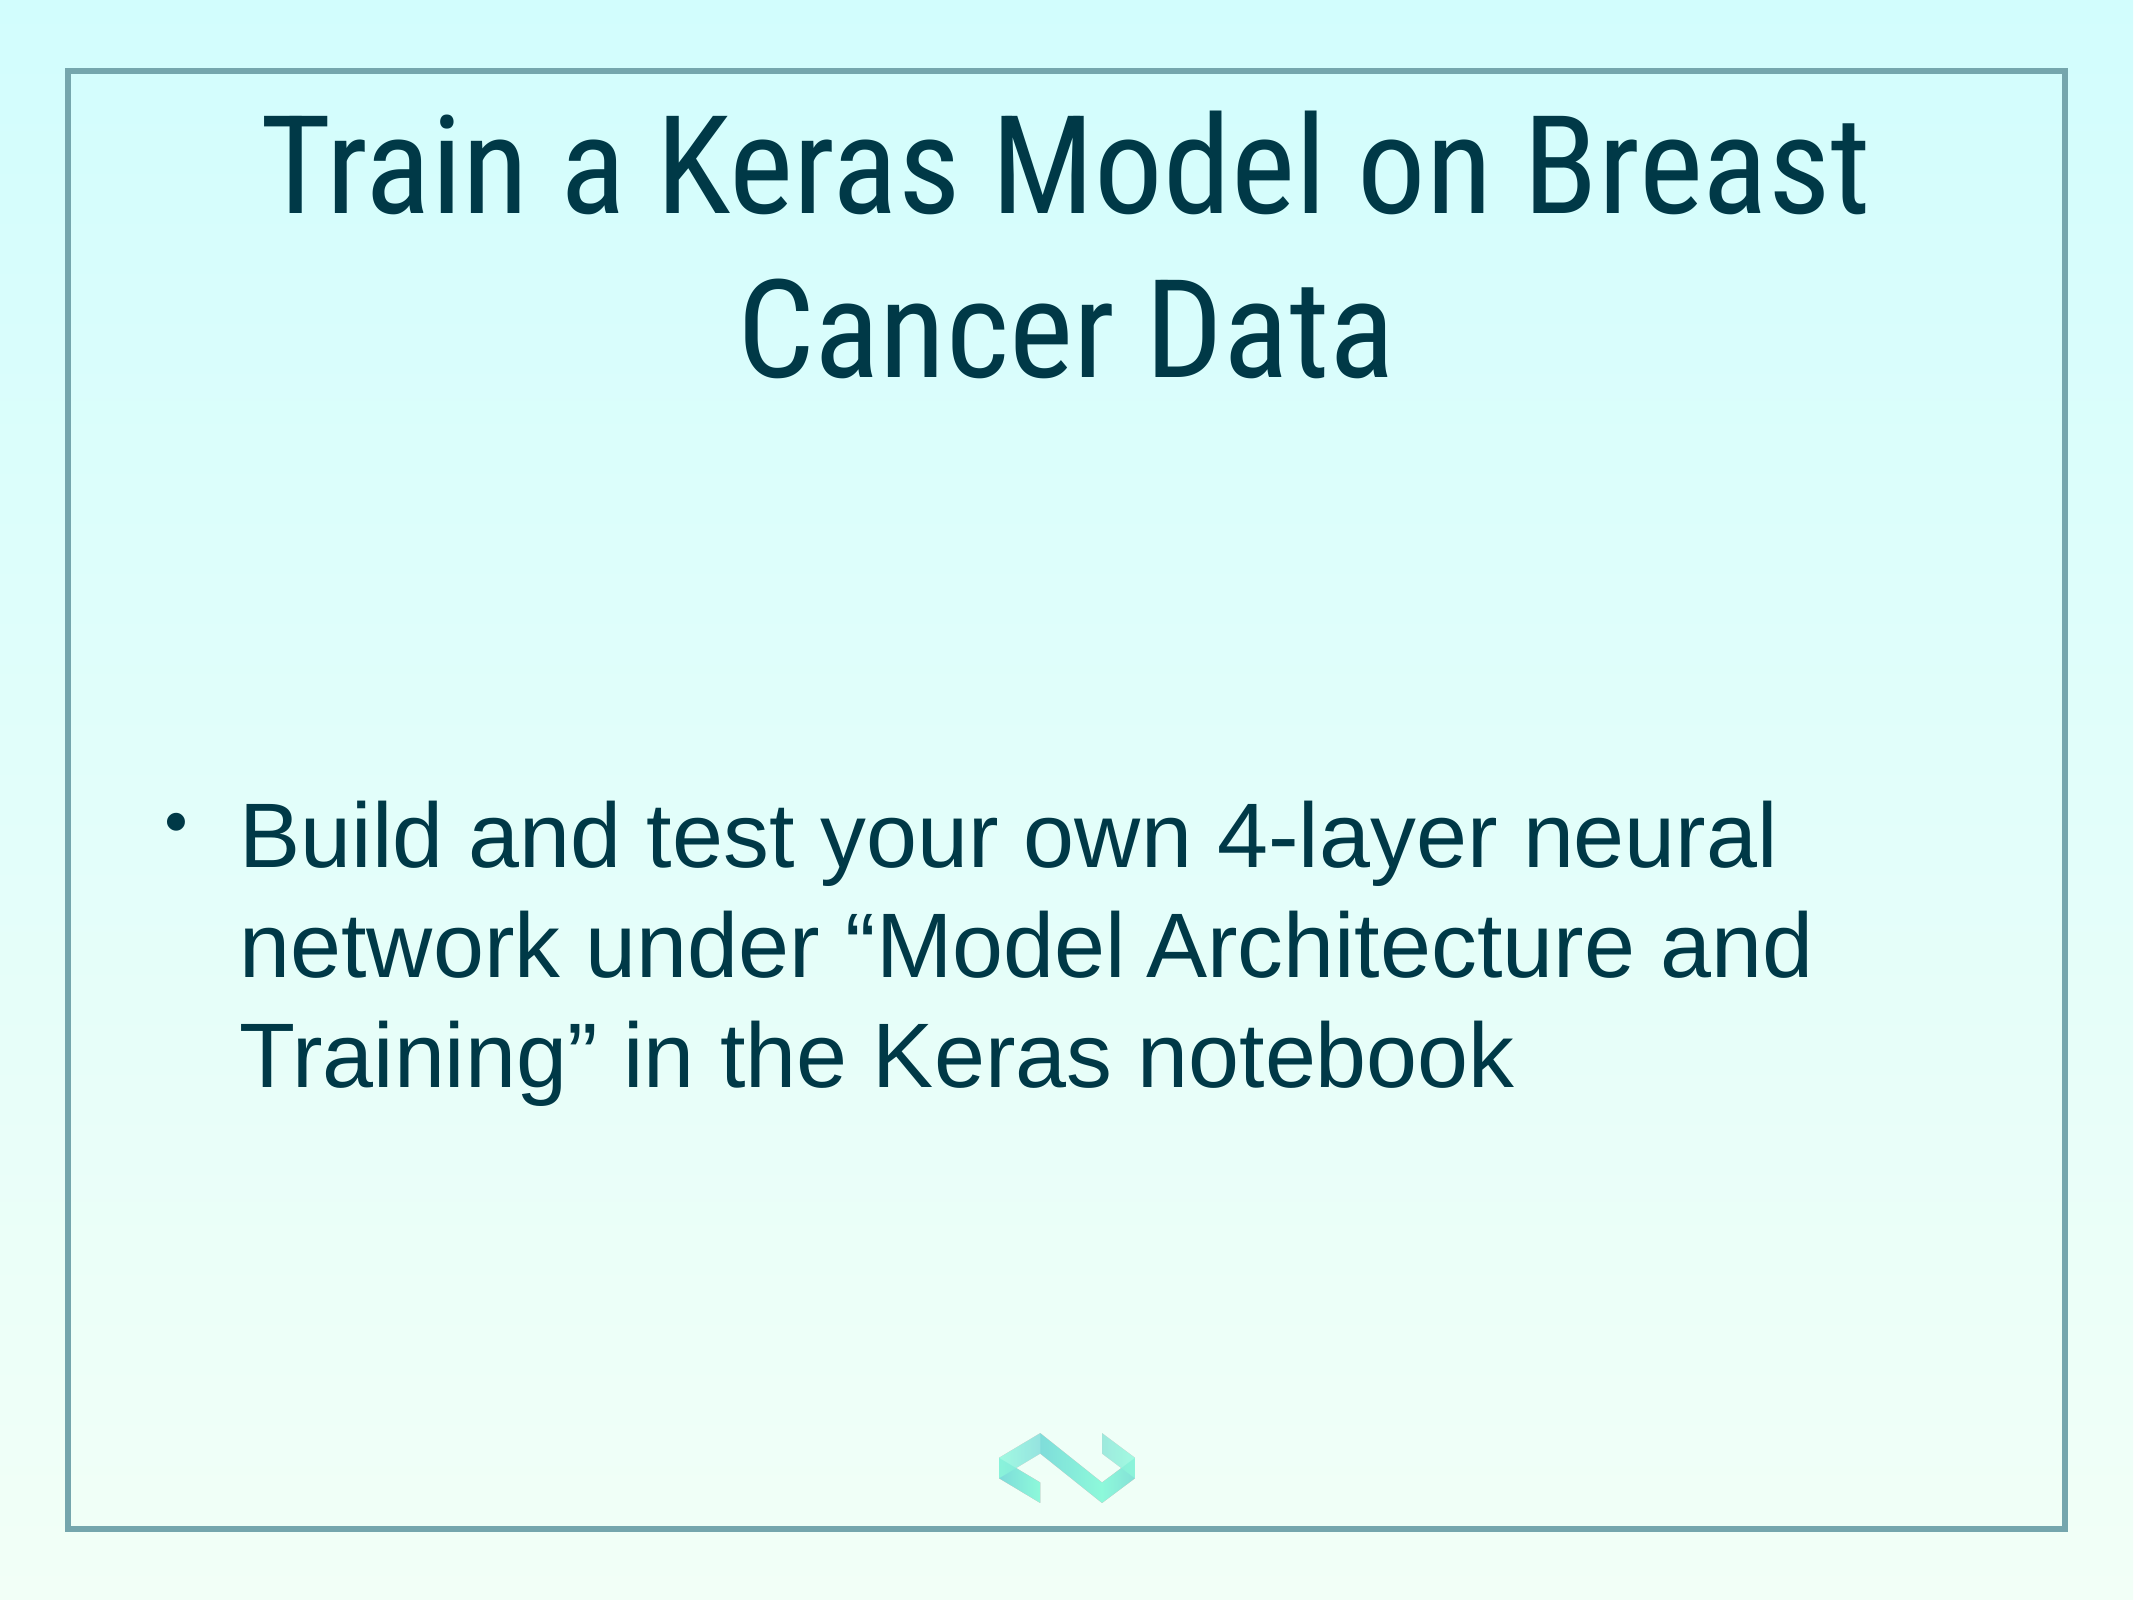

# Train a Keras Model on Breast Cancer Data
Build and test your own 4-layer neural network under “Model Architecture and Training” in the Keras notebook